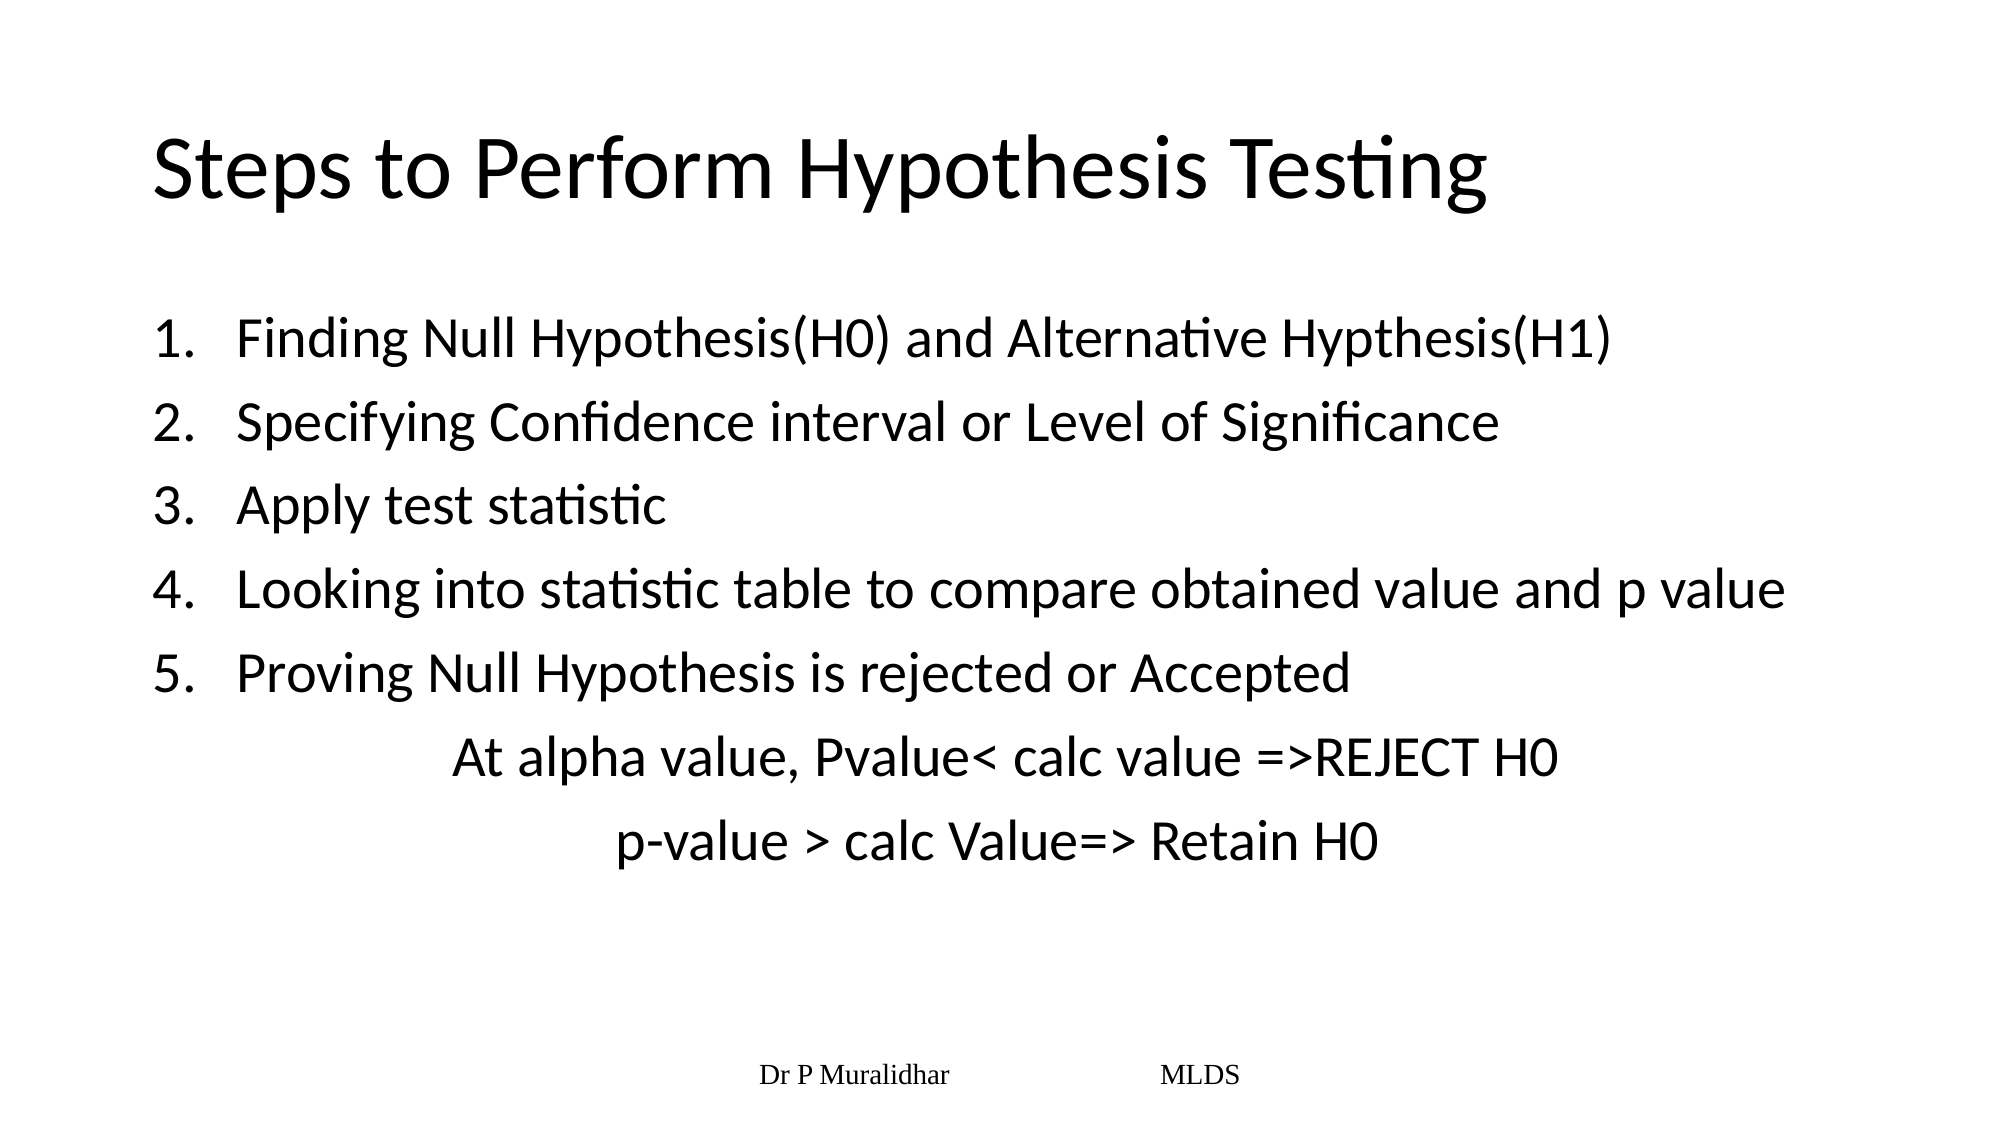

# Steps to Perform Hypothesis Testing
Finding Null Hypothesis(H0) and Alternative Hypthesis(H1)
Specifying Confidence interval or Level of Significance
Apply test statistic
Looking into statistic table to compare obtained value and p value
Proving Null Hypothesis is rejected or Accepted
		At alpha value, Pvalue< calc value =>REJECT H0
			 p-value > calc Value=> Retain H0
Dr P Muralidhar                             MLDS